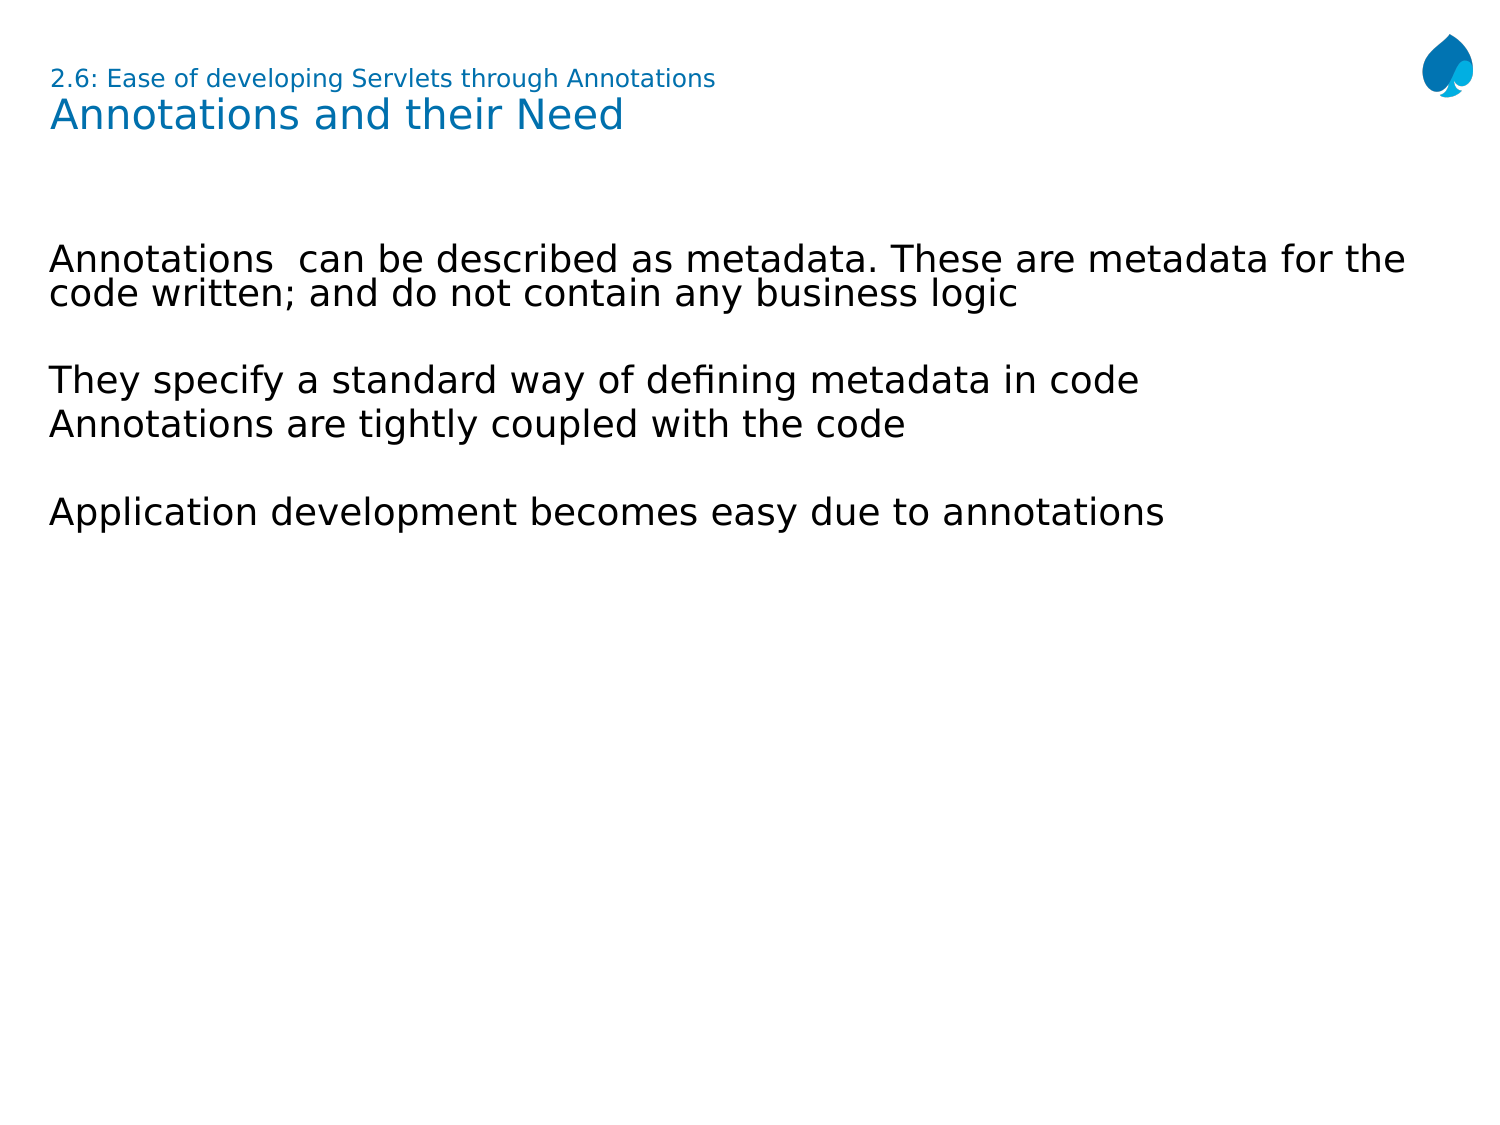

# 2.6: Ease of developing Servlets through Annotations Annotations and their Need
Annotations  can be described as metadata. These are metadata for the code written; and do not contain any business logic

They specify a standard way of defining metadata in code
Annotations are tightly coupled with the code

Application development becomes easy due to annotations